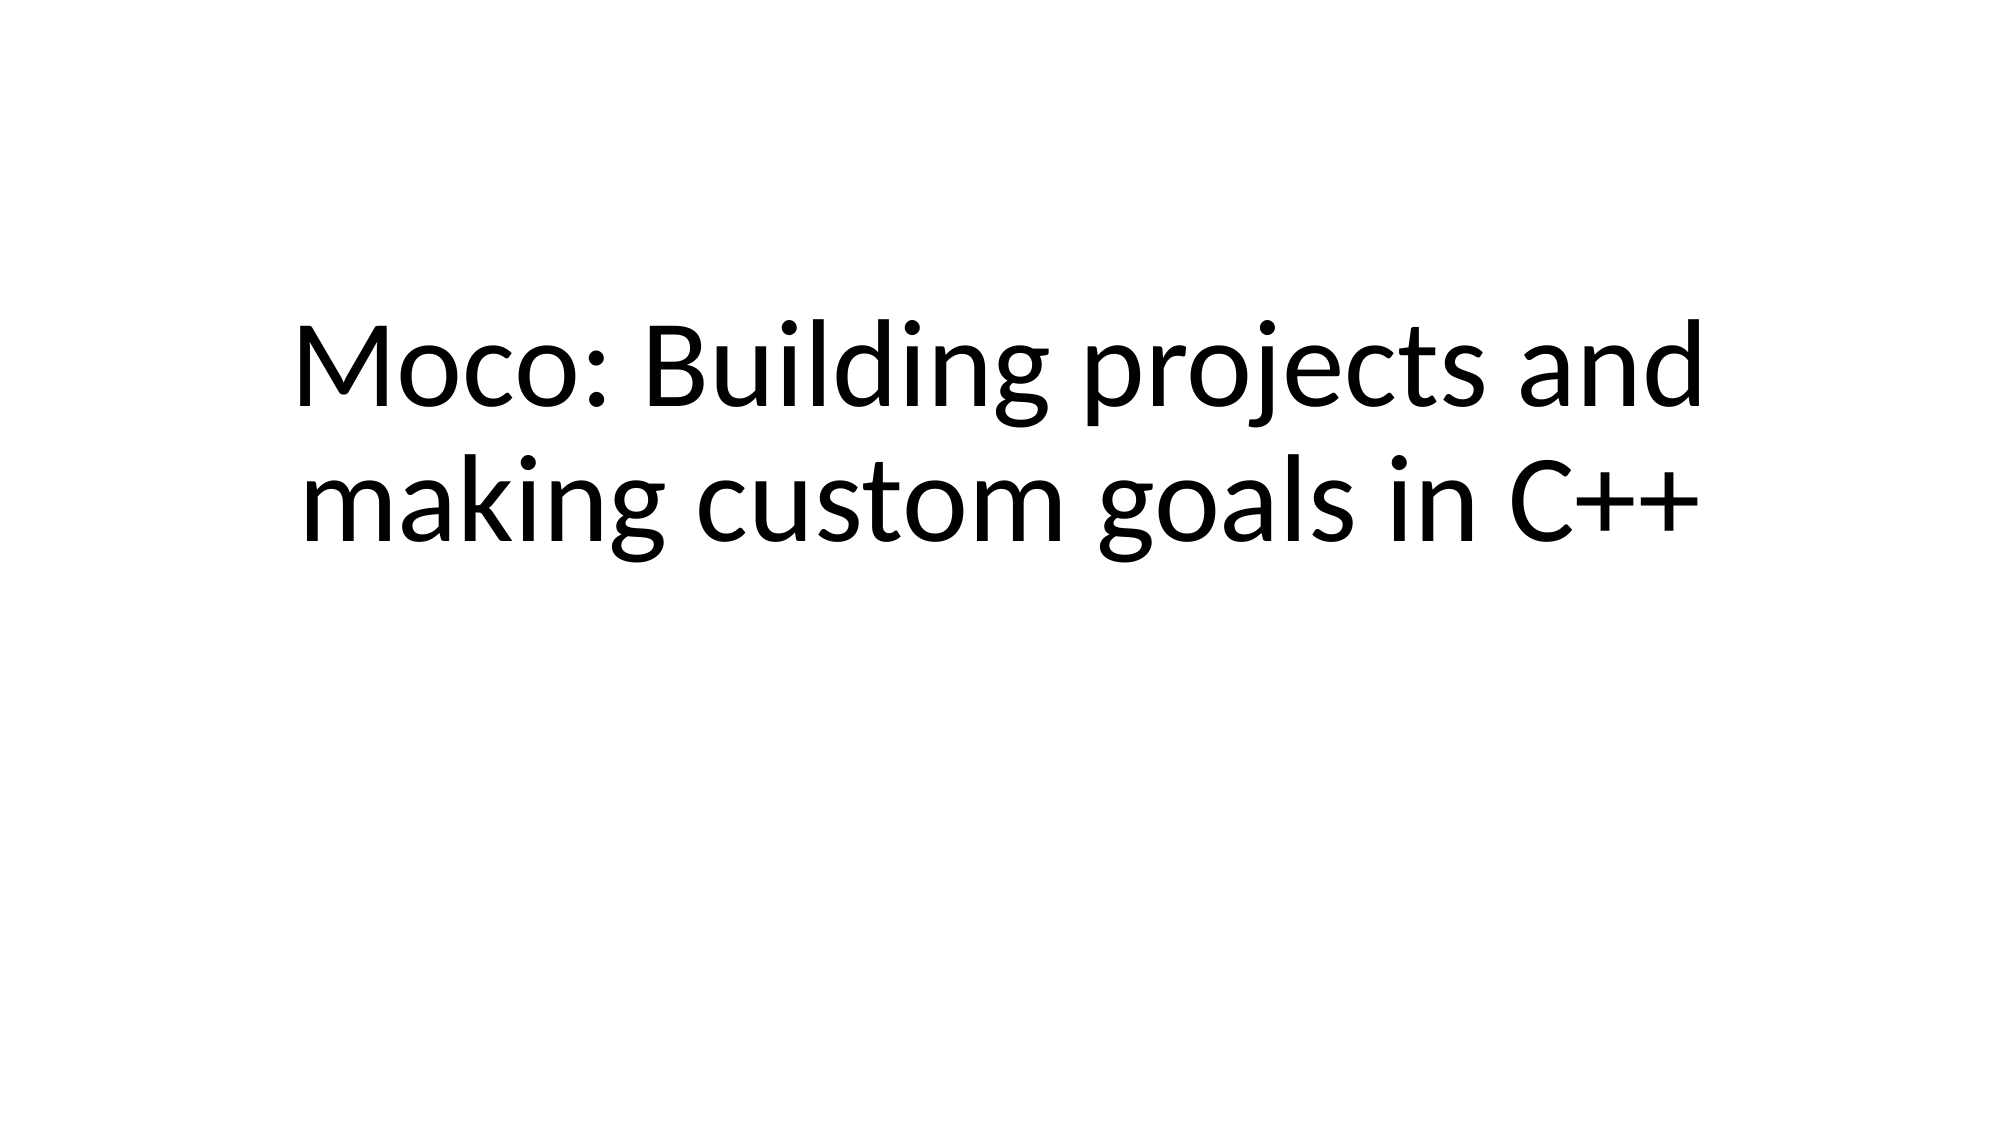

# Moco: Building projects and making custom goals in C++